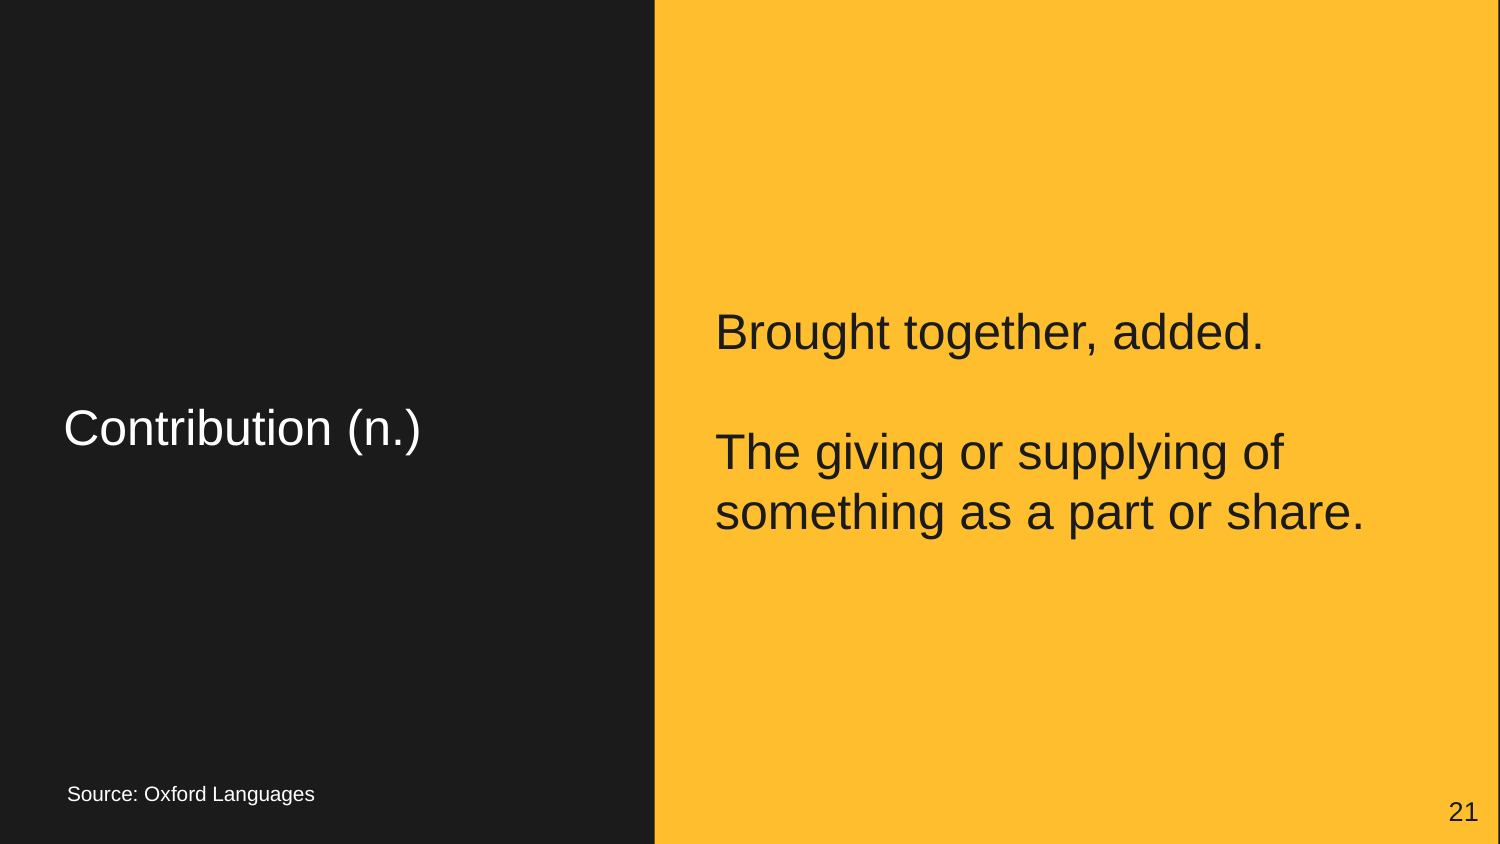

Brought together, added.

The giving or supplying of something as a part or share.
# Contribution (n.)
Source: Oxford Languages
21